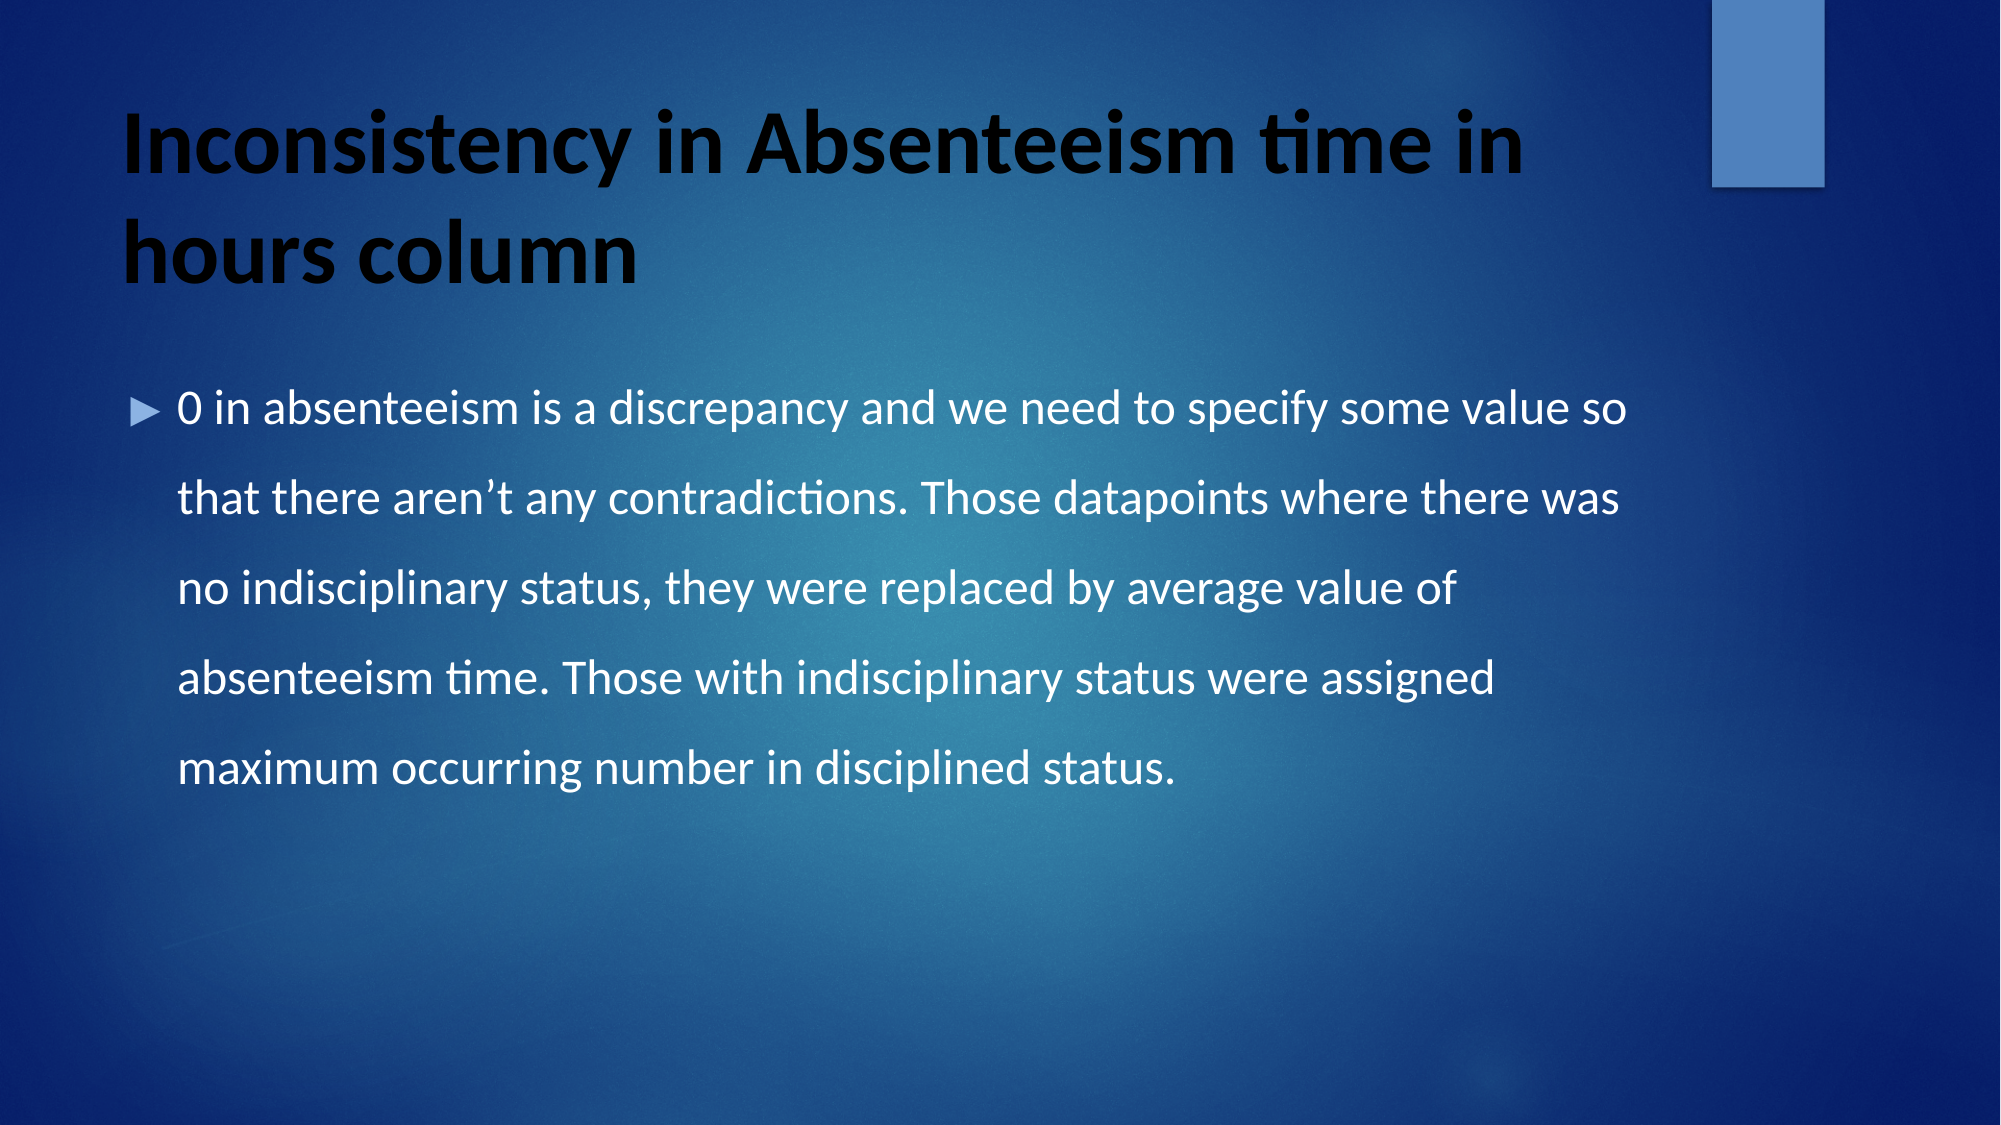

# Inconsistency in Absenteeism time in hours column
0 in absenteeism is a discrepancy and we need to specify some value so that there aren’t any contradictions. Those datapoints where there was no indisciplinary status, they were replaced by average value of absenteeism time. Those with indisciplinary status were assigned maximum occurring number in disciplined status.